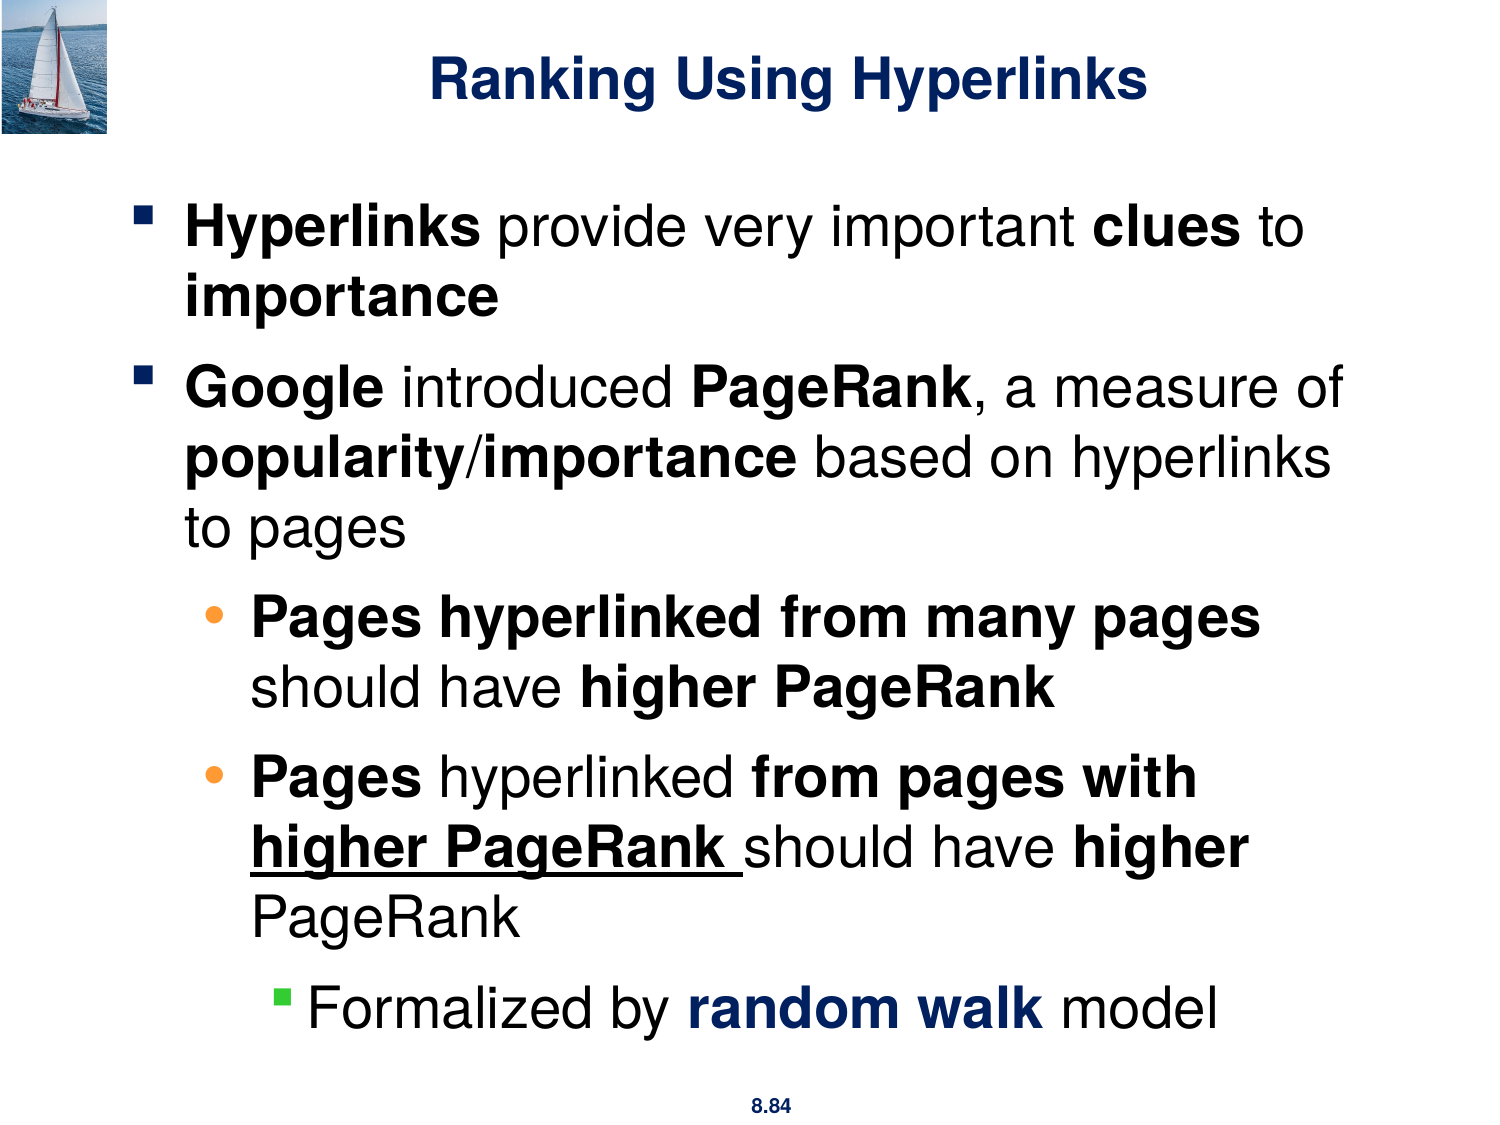

# Ranking Using Hyperlinks
Hyperlinks provide very important clues to importance
Google introduced PageRank, a measure of popularity/importance based on hyperlinks to pages
Pages hyperlinked from many pages should have higher PageRank
Pages hyperlinked from pages with higher PageRank should have higher PageRank
Formalized by random walk model